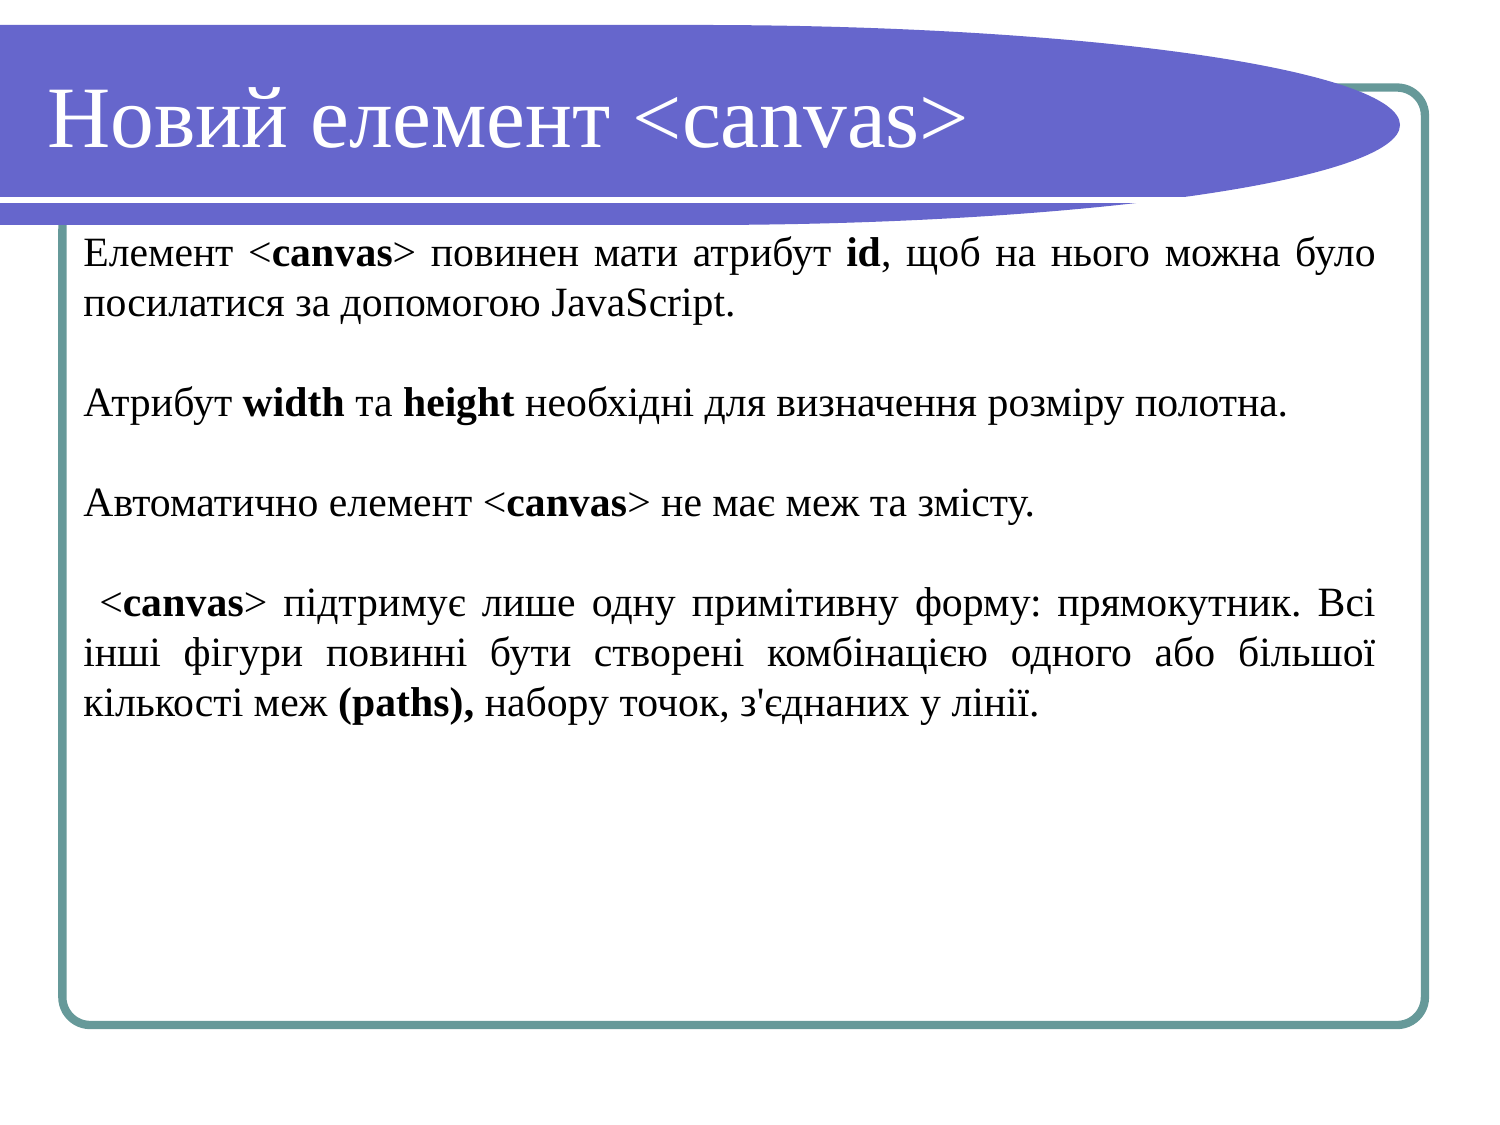

# Новий елемент <canvas>
Елемент <canvas> повинен мати атрибут id, щоб на нього можна було посилатися за допомогою JavaScript.

Атрибут width та height необхідні для визначення розміру полотна.

Автоматично елемент <canvas> не має меж та змісту.

 <canvas> підтримує лише одну примітивну форму: прямокутник. Всі інші фігури повинні бути створені комбінацією одного або більшої кількості меж (paths), набору точок, з'єднаних у лінії.